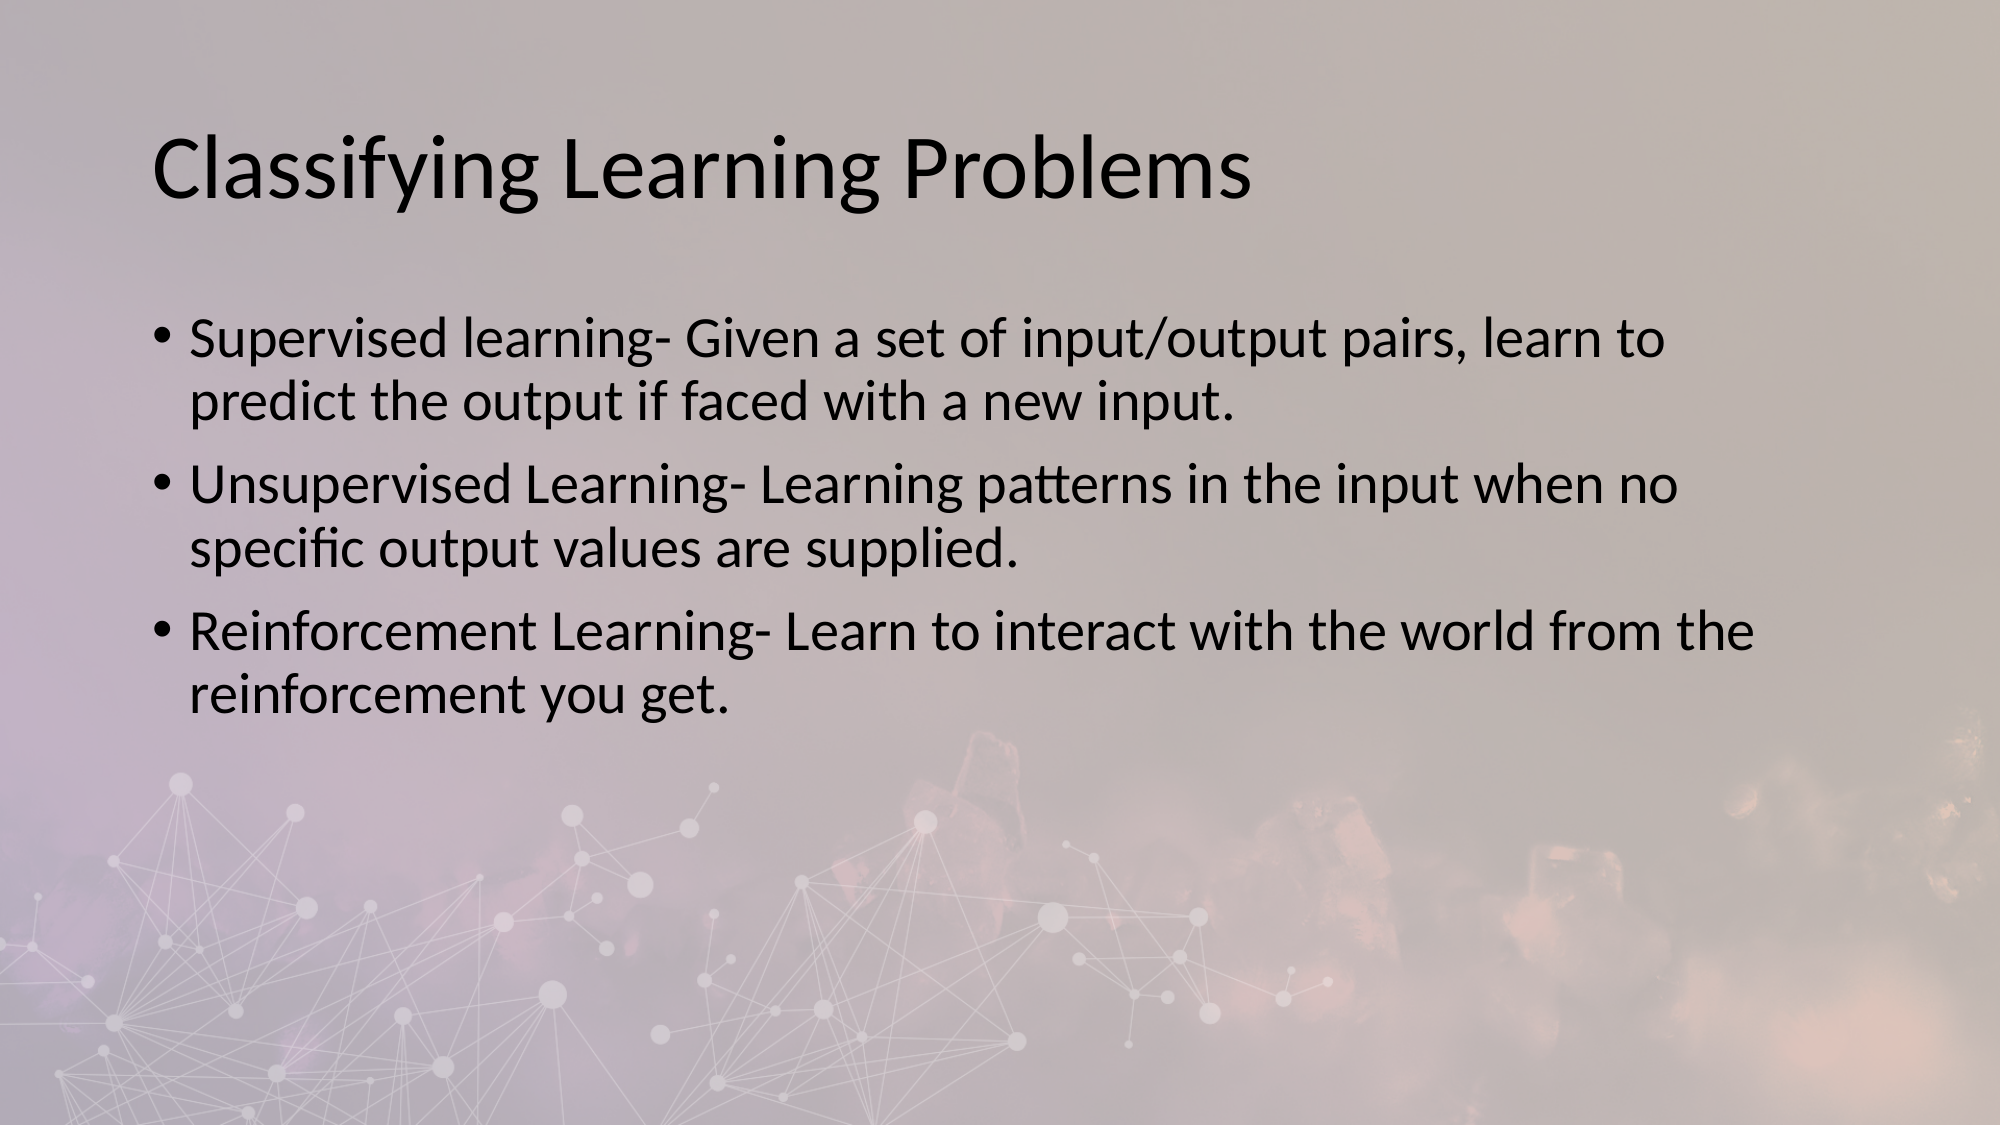

# Classifying Learning Problems
Supervised learning- Given a set of input/output pairs, learn to predict the output if faced with a new input.
Unsupervised Learning- Learning patterns in the input when no specific output values are supplied.
Reinforcement Learning- Learn to interact with the world from the reinforcement you get.